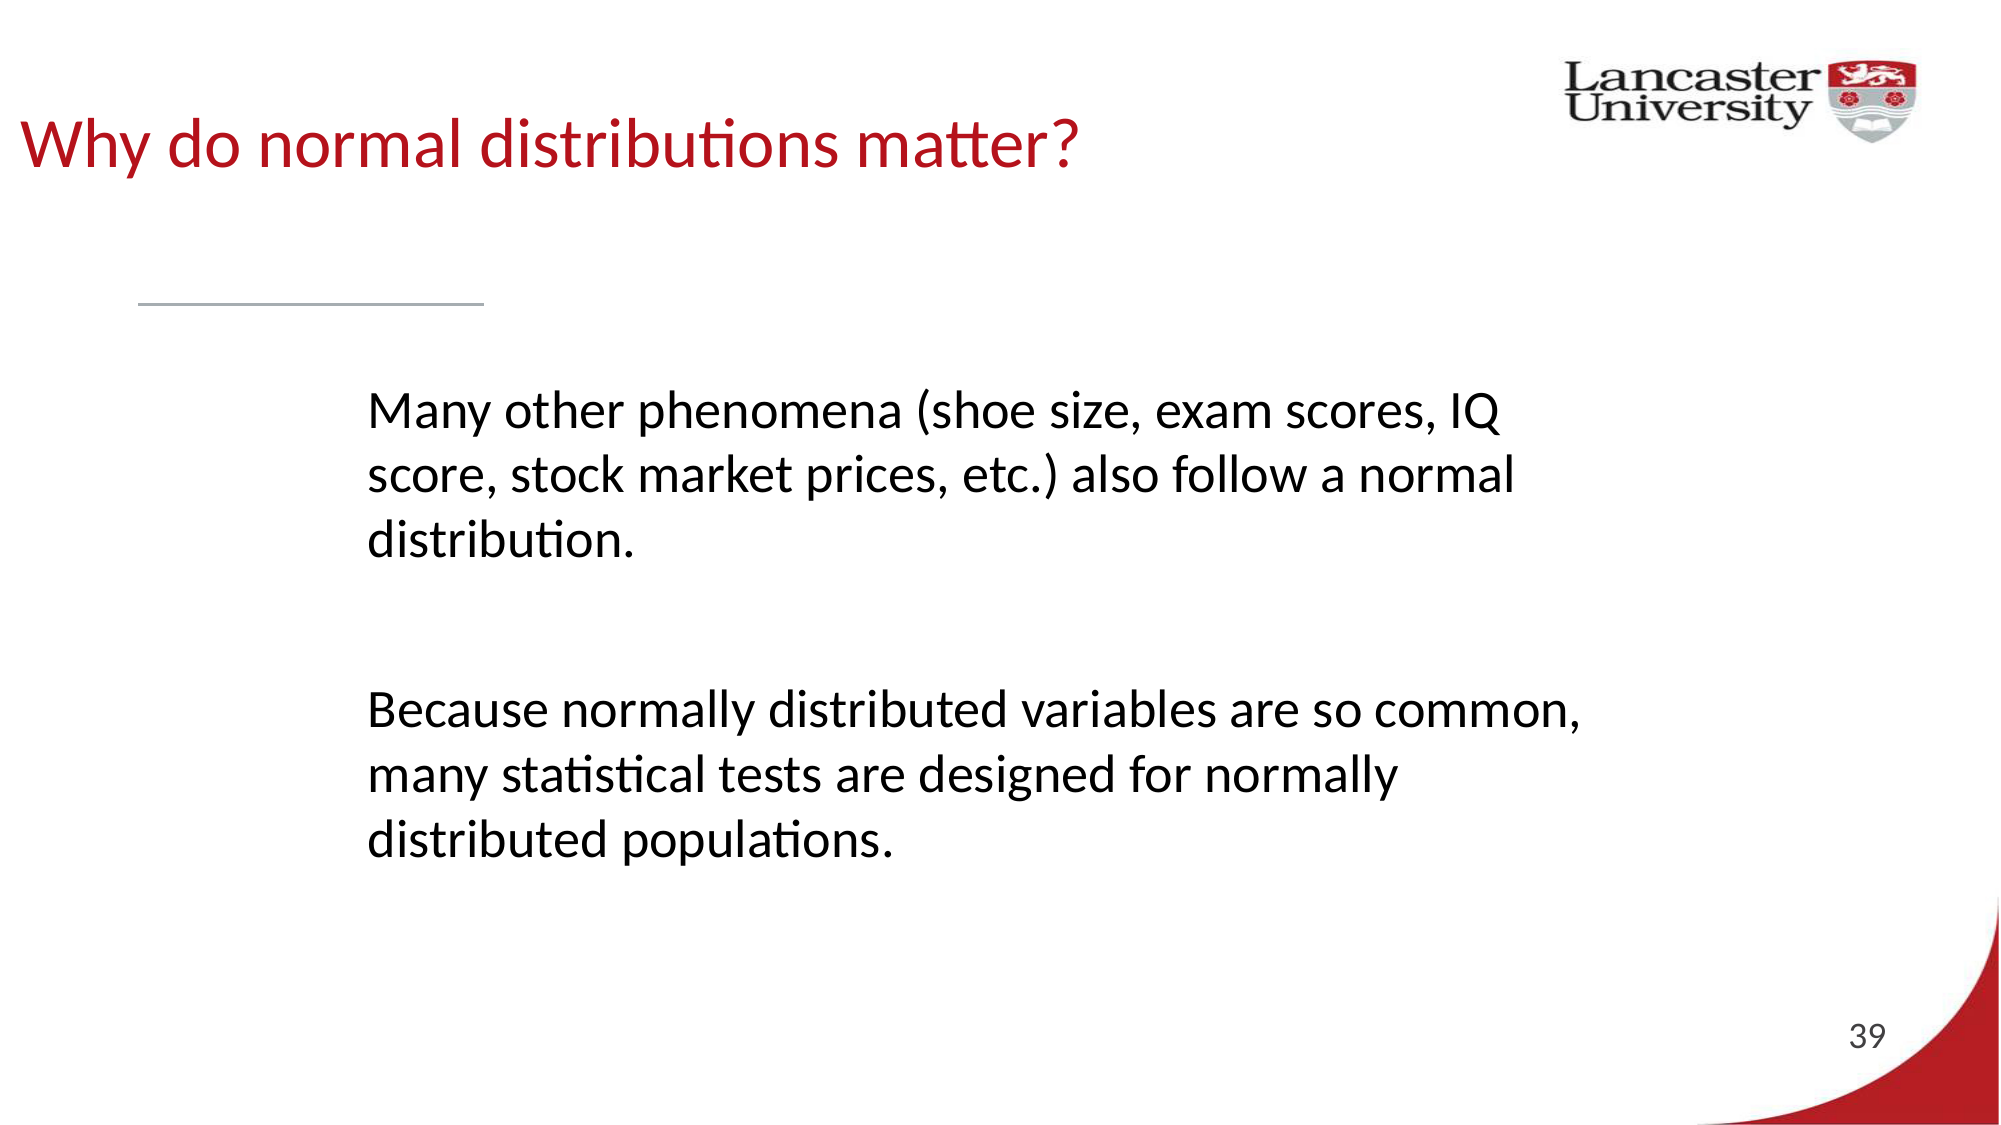

# Why do normal distributions matter?
Many other phenomena (shoe size, exam scores, IQ score, stock market prices, etc.) also follow a normal distribution.

Because normally distributed variables are so common, many statistical tests are designed for normally distributed populations.

39